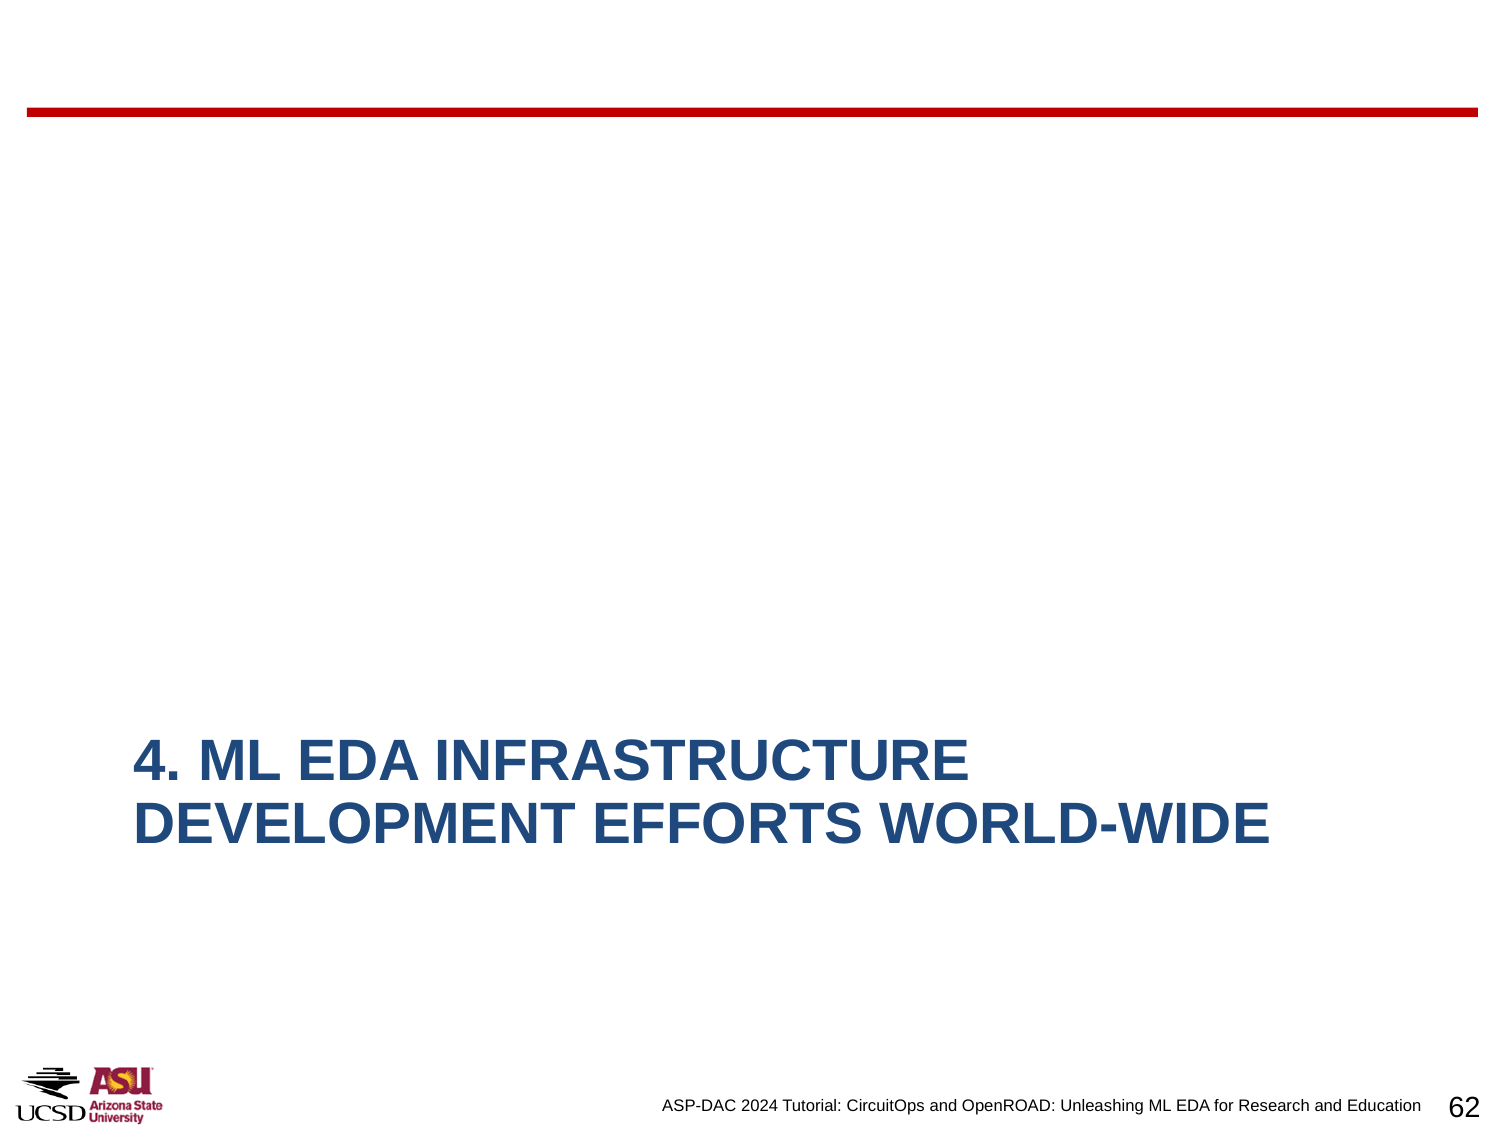

# 4. ML EDA Infrastructure DEVELOPMENT EFFORTS WORLD-WIDE